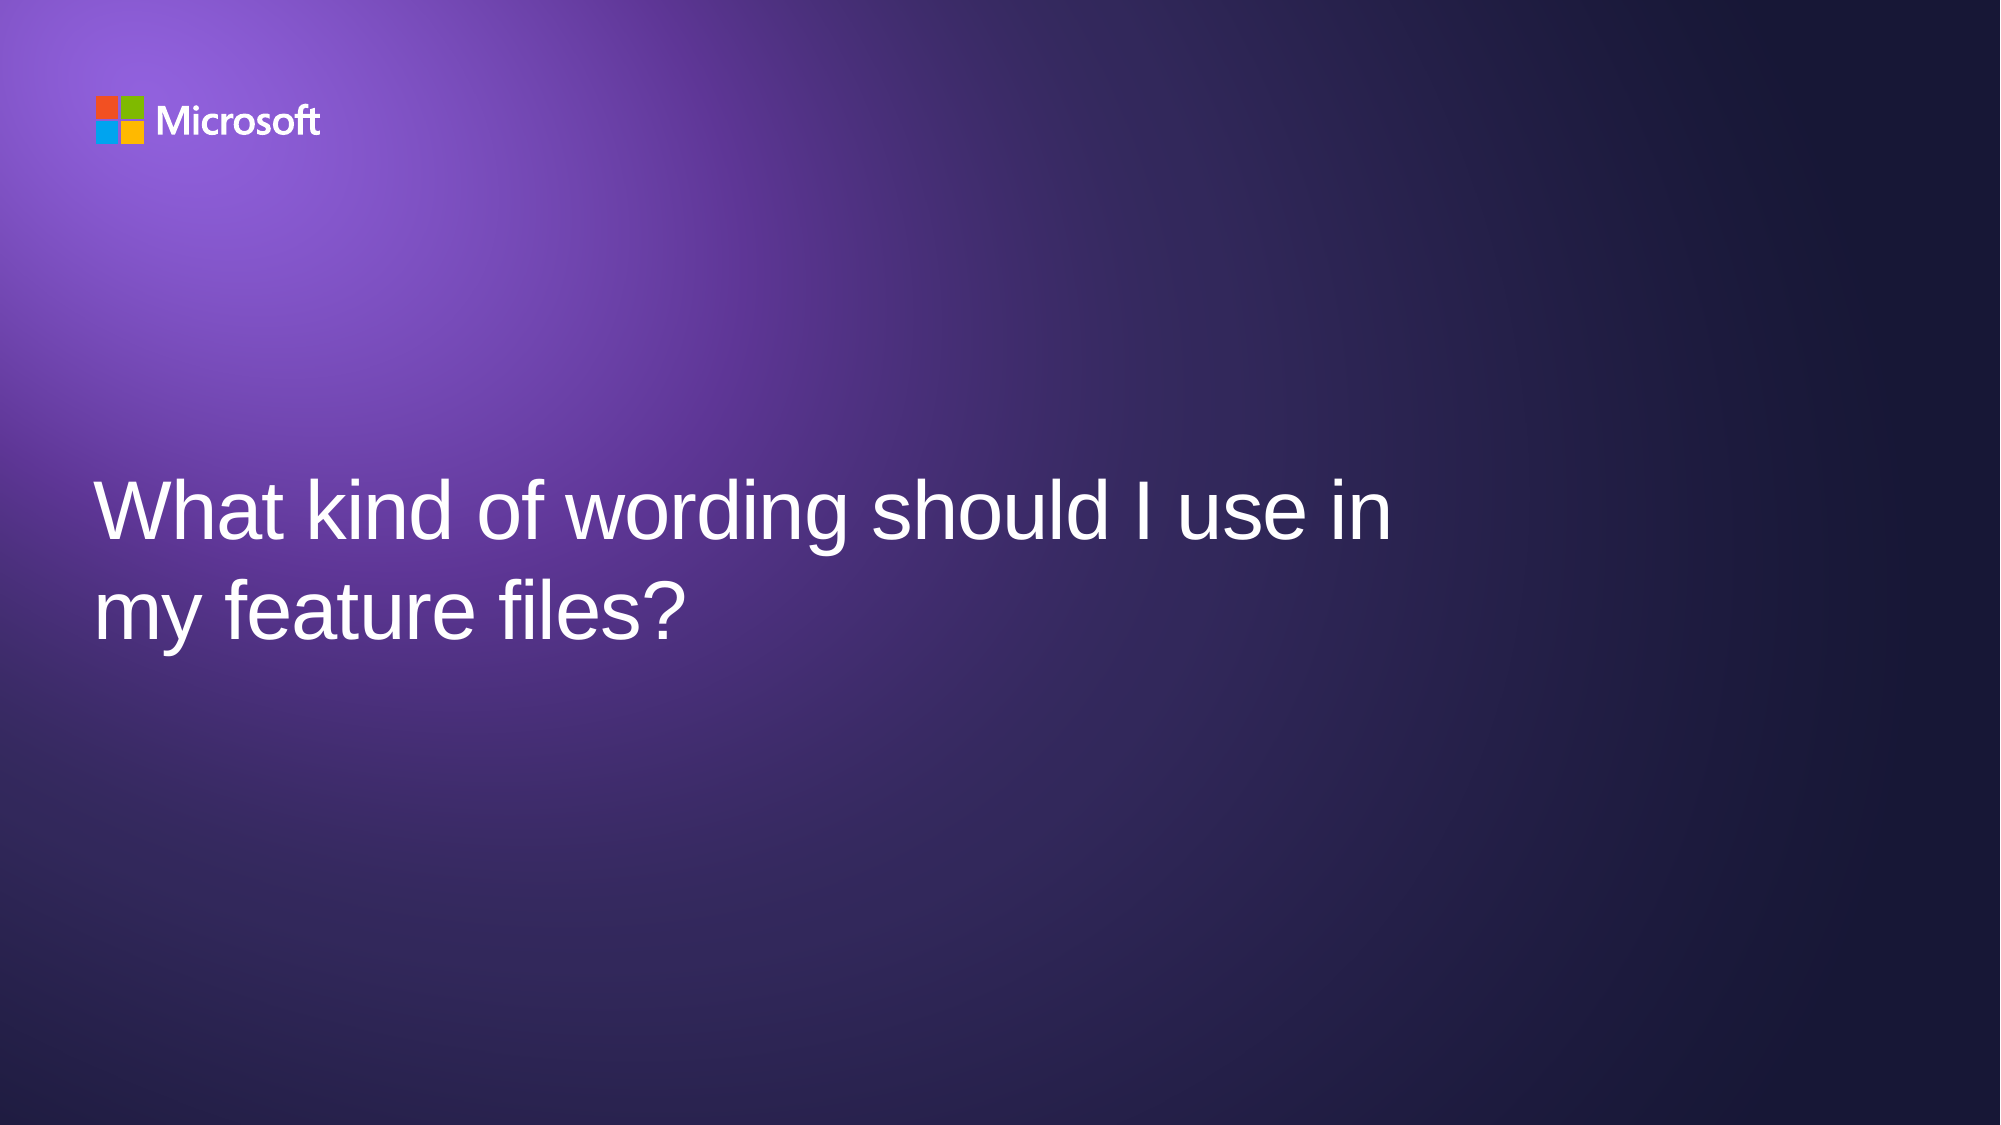

# What kind of wording should I use in my feature files?